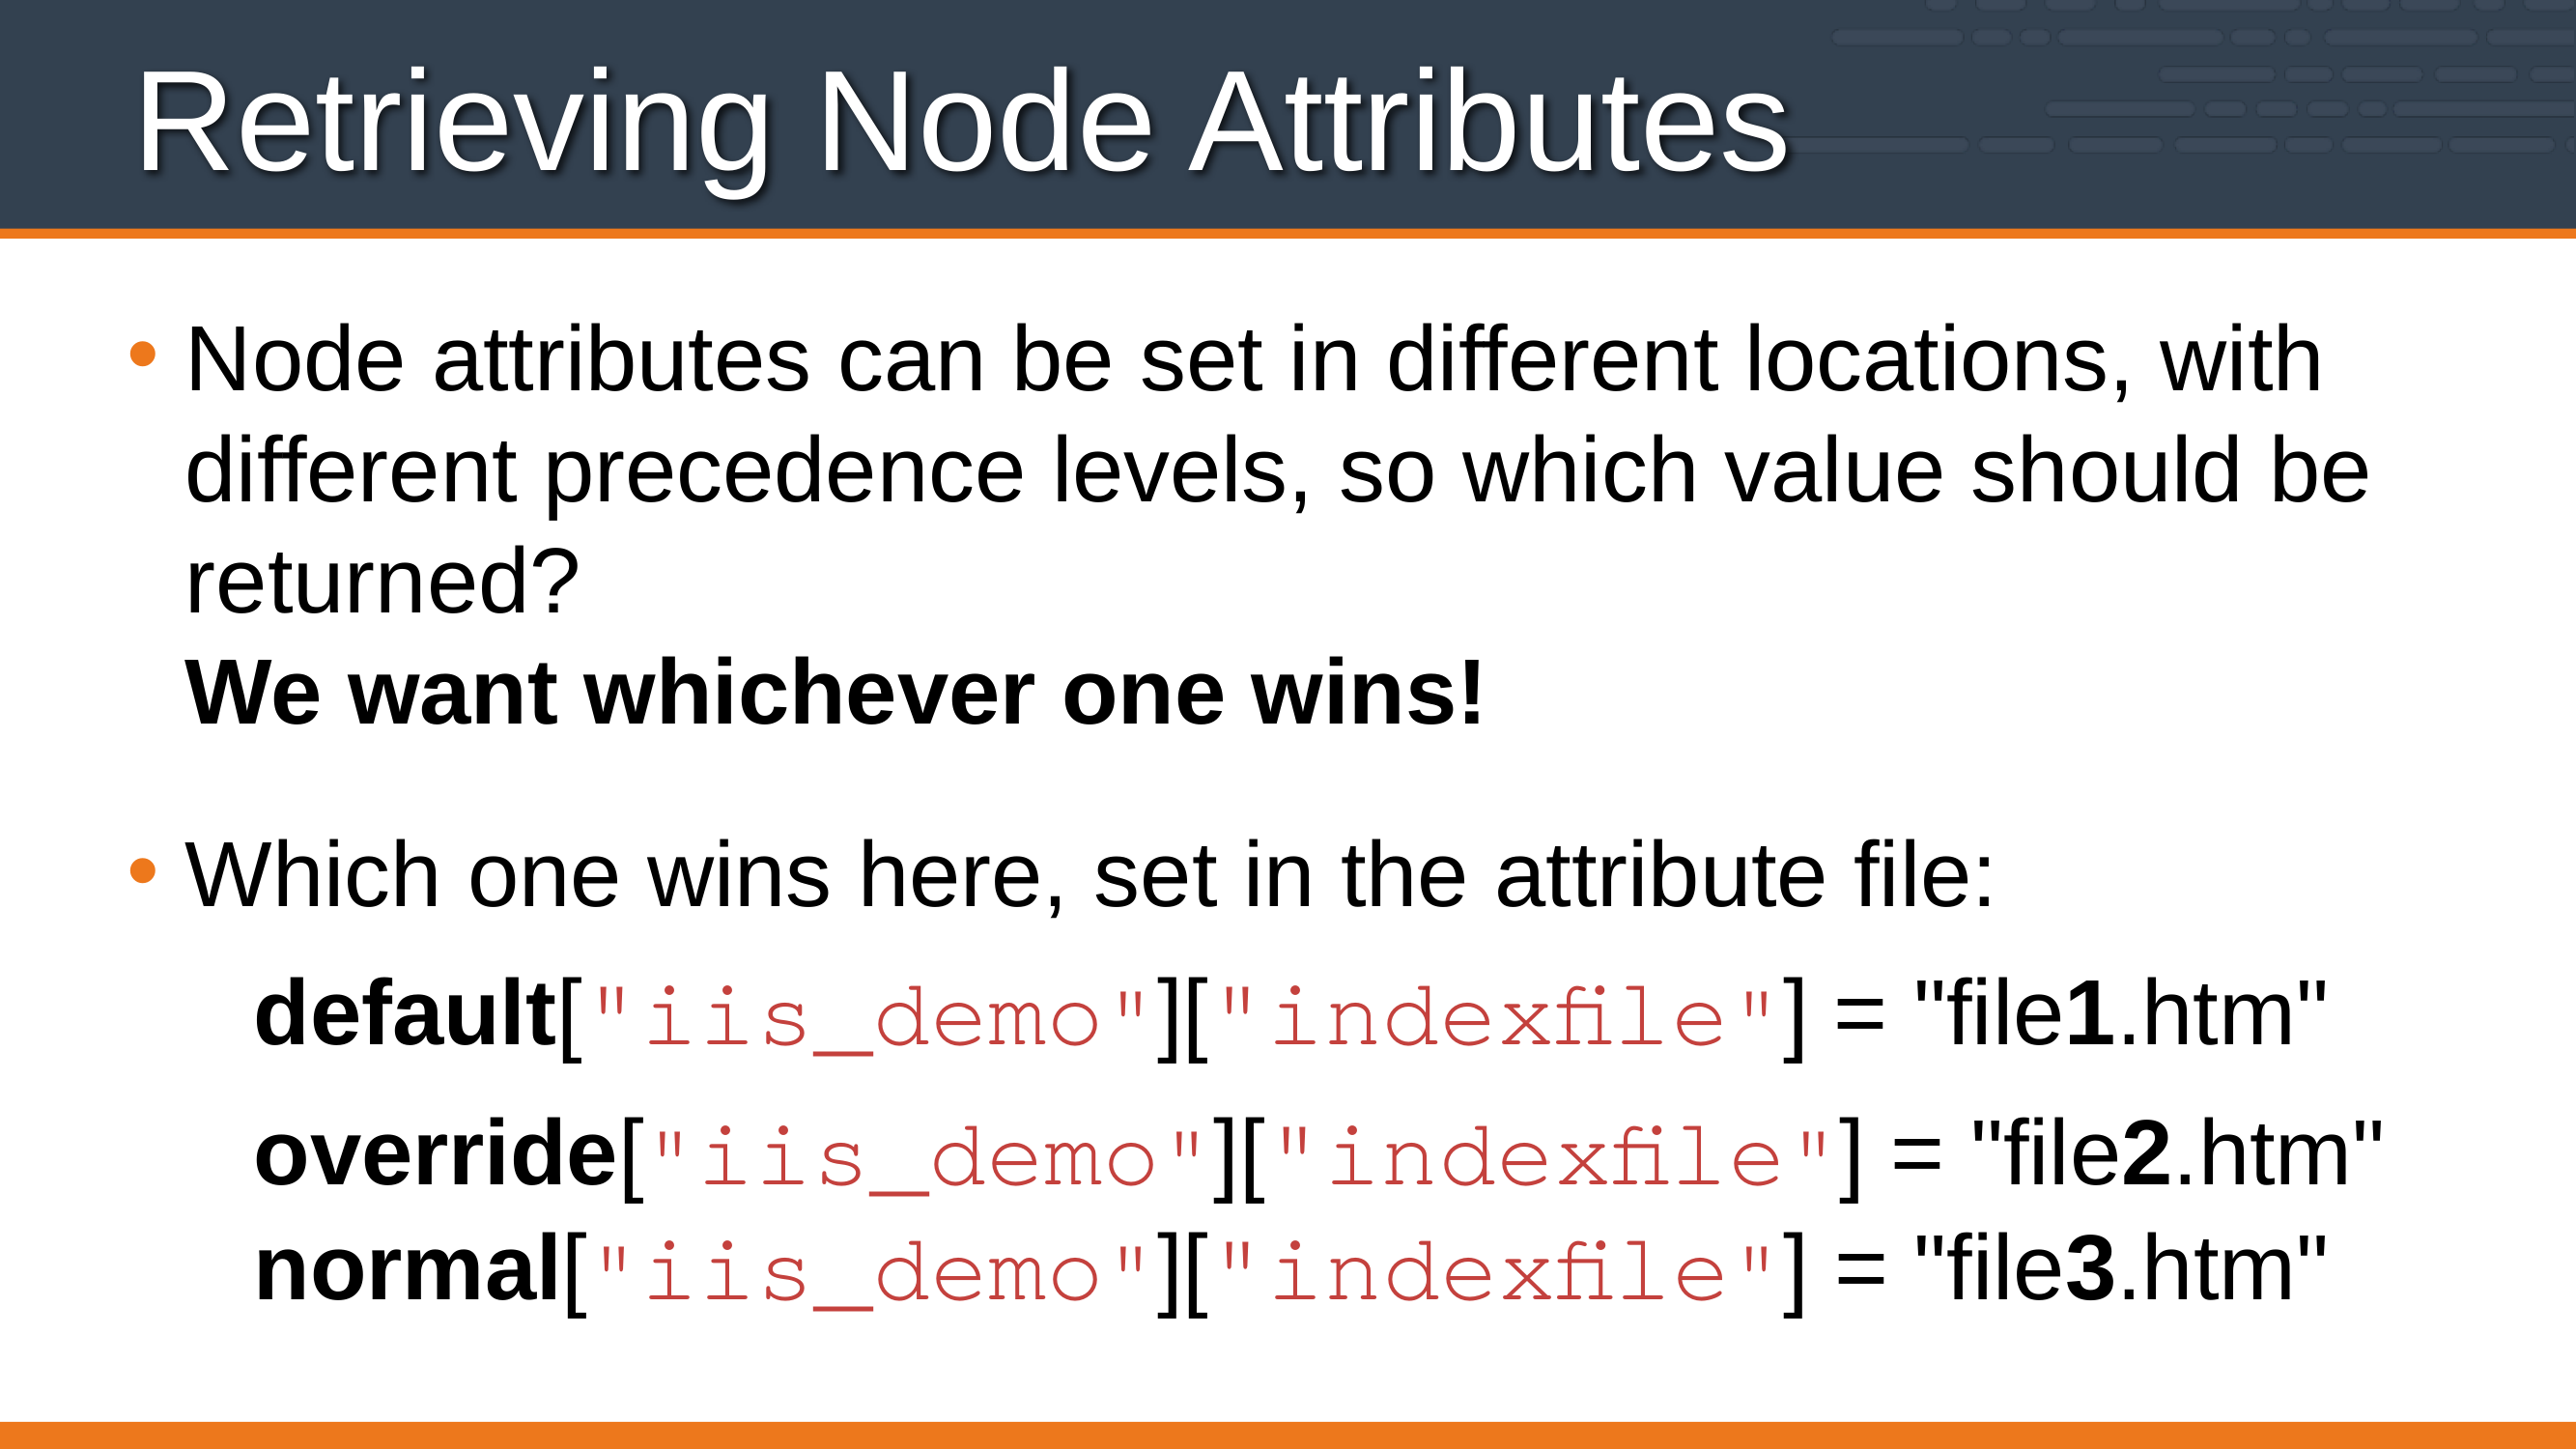

# Retrieving Node Attributes
Node attributes can be set in different locations, with different precedence levels, so which value should be returned?
We want whichever one wins!
Which one wins here, set in the attribute file:
default["iis_demo"]["indexfile"] = "file1.htm"
override["iis_demo"]["indexfile"] = "file2.htm" normal["iis_demo"]["indexfile"] = "file3.htm"